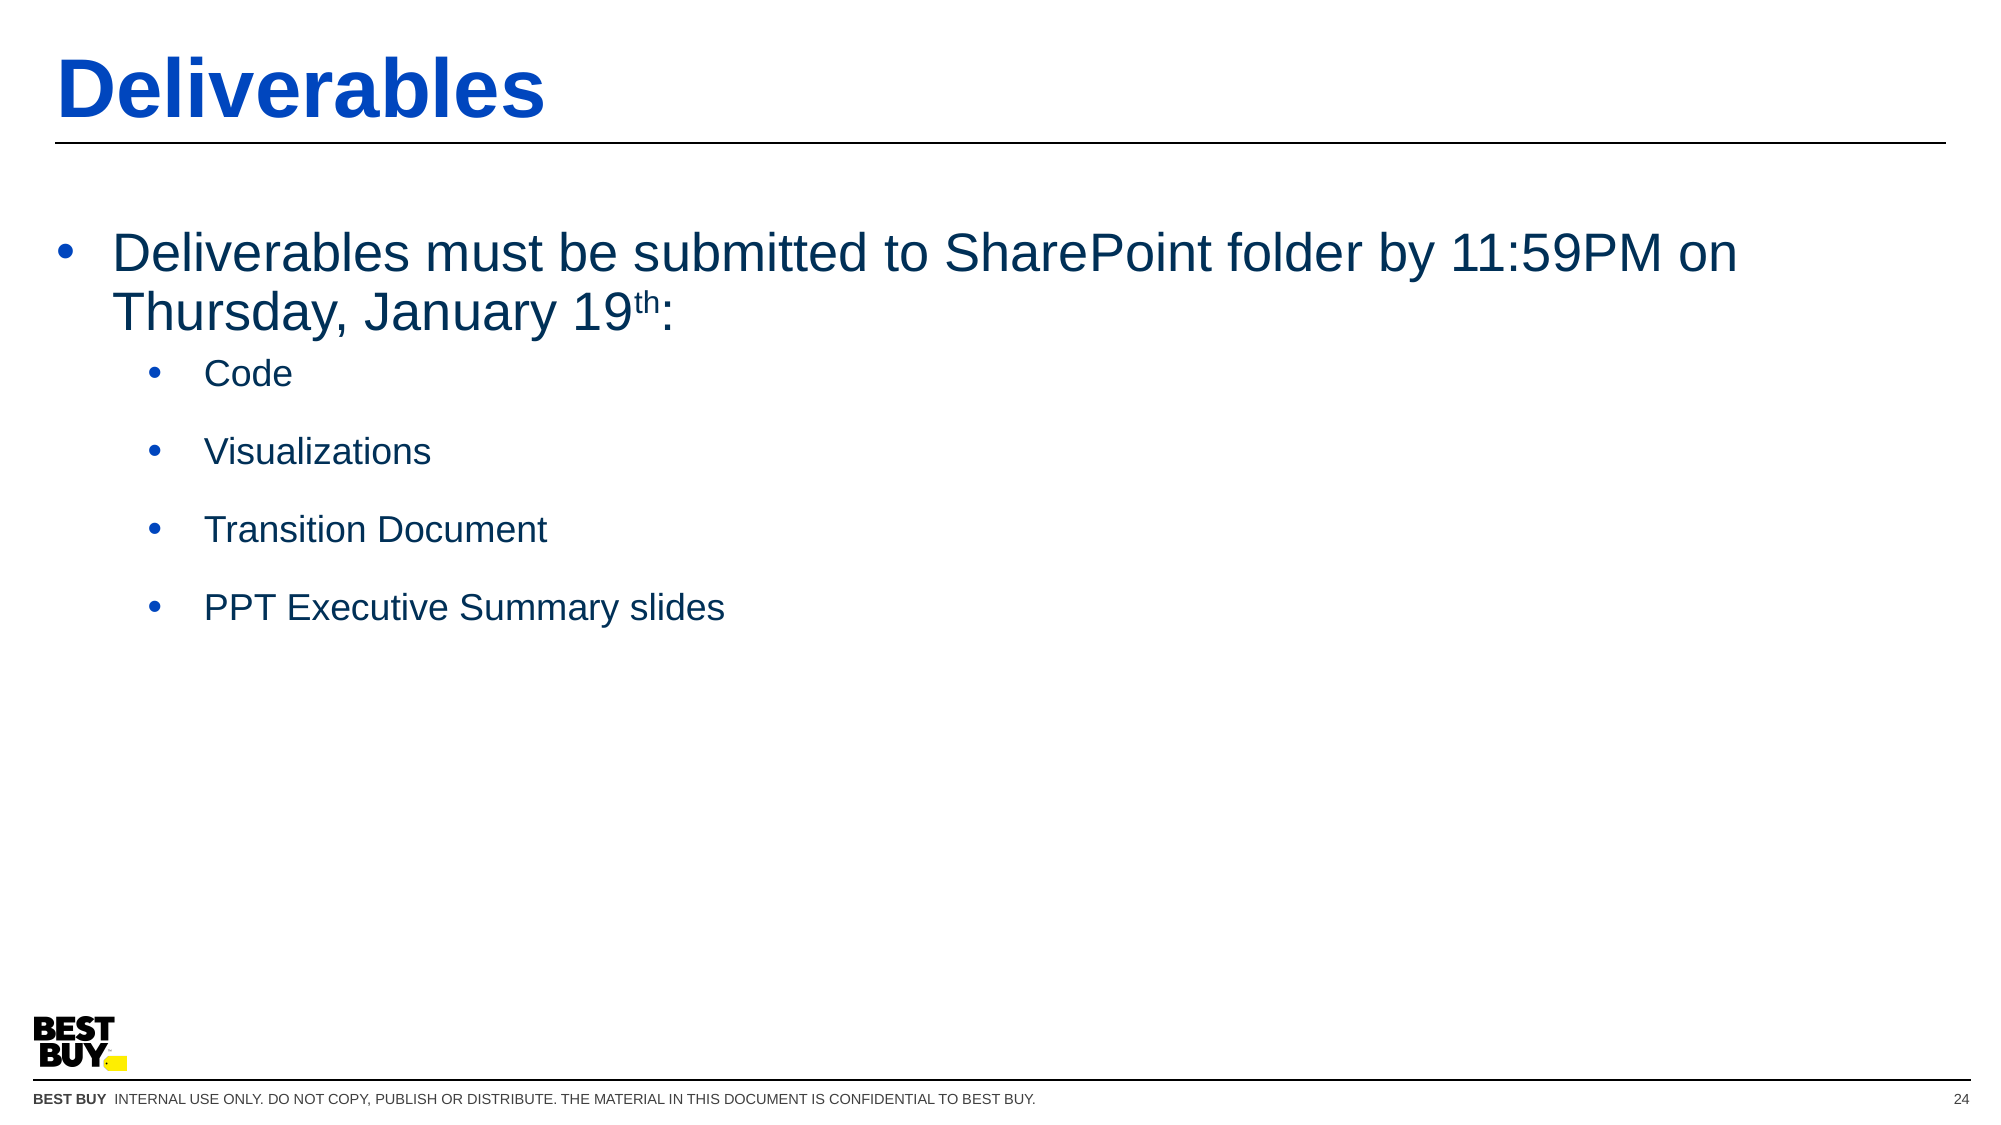

# Deliverables
Deliverables must be submitted to SharePoint folder by 11:59PM on Thursday, January 19th:
Code
Visualizations
Transition Document
PPT Executive Summary slides

24